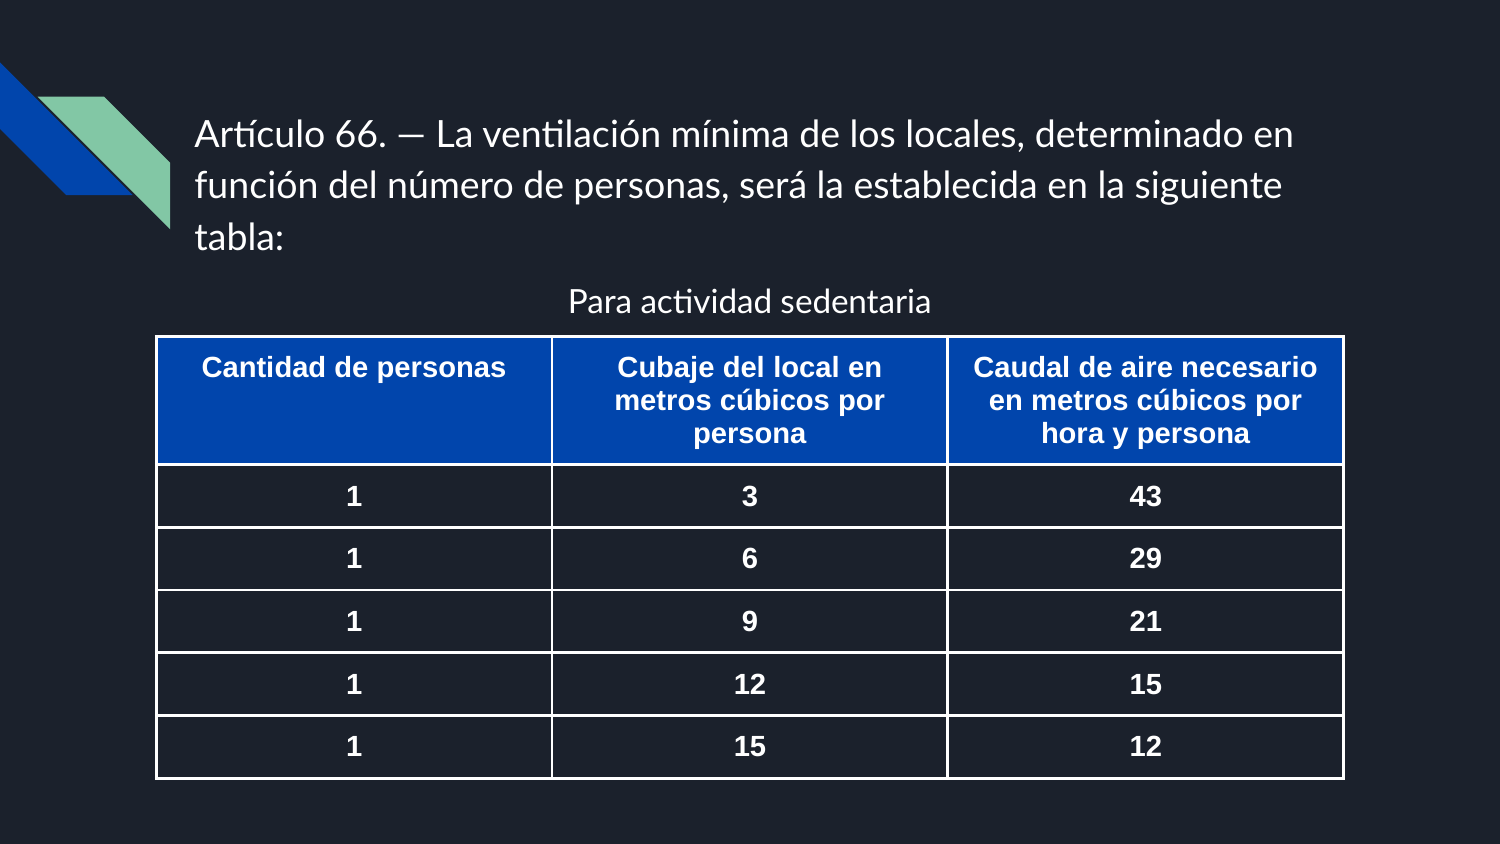

Artículo 66. — La ventilación mínima de los locales, determinado en función del número de personas, será la establecida en la siguiente tabla:
Para actividad sedentaria
| Cantidad de personas | Cubaje del local en metros cúbicos por persona | Caudal de aire necesario en metros cúbicos por hora y persona |
| --- | --- | --- |
| 1 | 3 | 43 |
| 1 | 6 | 29 |
| 1 | 9 | 21 |
| 1 | 12 | 15 |
| 1 | 15 | 12 |